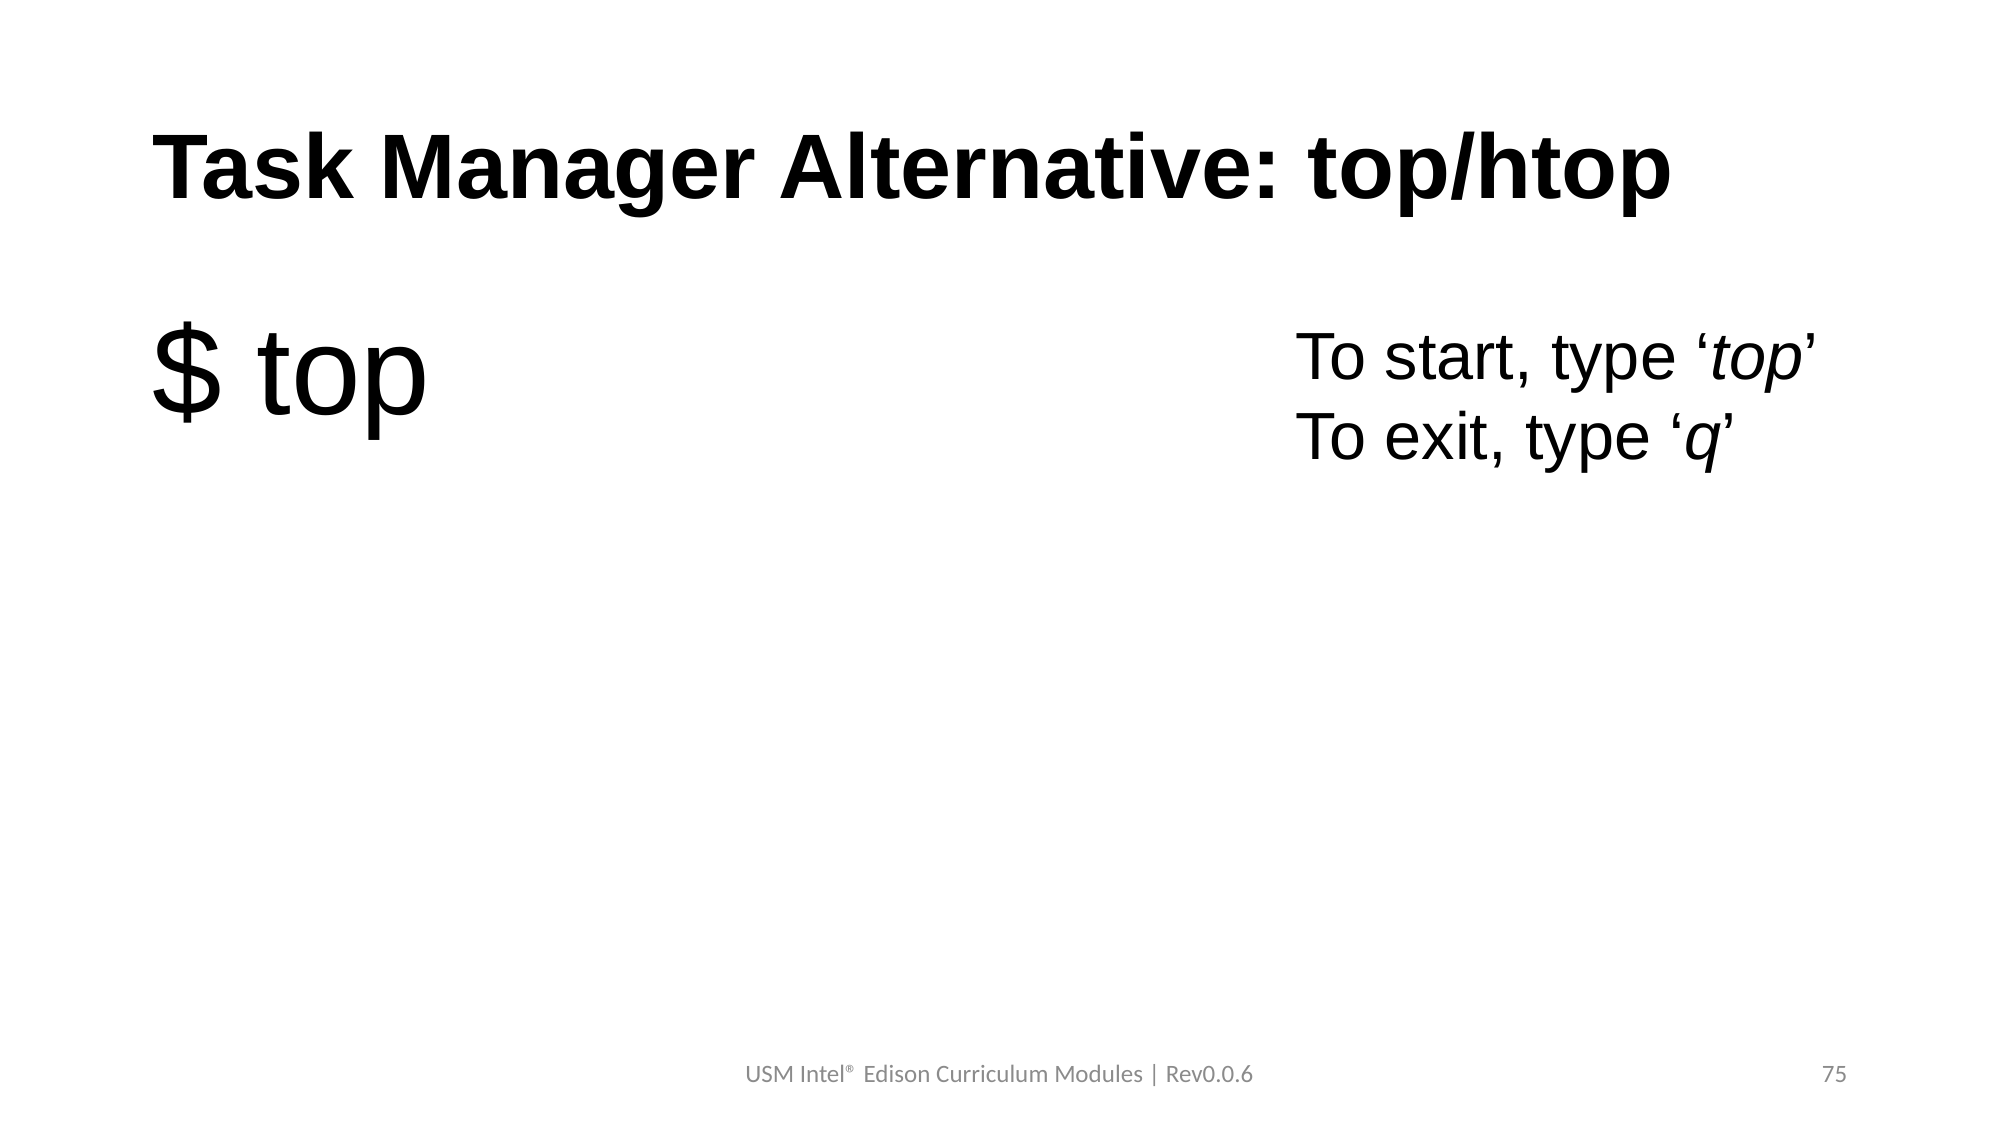

# Task Manager Alternative: top/htop
$ top
To start, type ‘top’
To exit, type ‘q’
USM Intel® Edison Curriculum Modules | Rev0.0.6
75